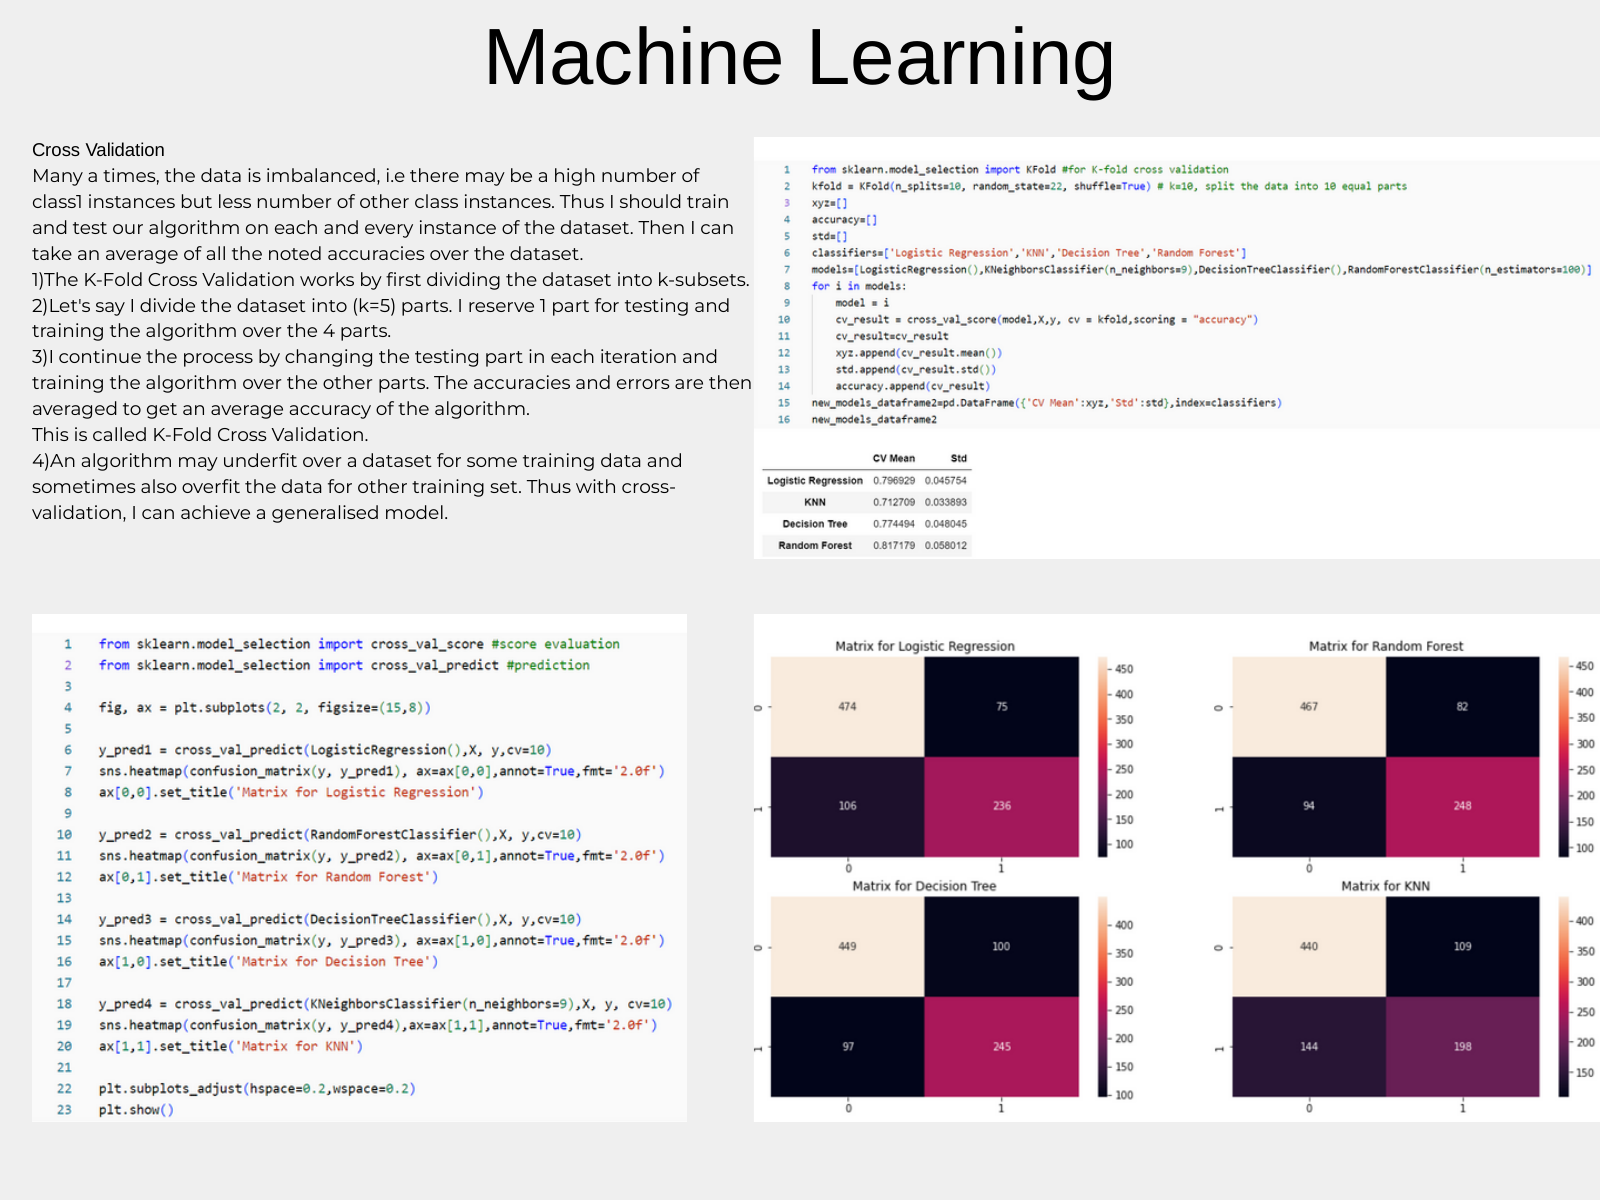

Machine Learning
Cross Validation
Many a times, the data is imbalanced, i.e there may be a high number of class1 instances but less number of other class instances. Thus I should train and test our algorithm on each and every instance of the dataset. Then I can take an average of all the noted accuracies over the dataset.
1)The K-Fold Cross Validation works by first dividing the dataset into k-subsets.
2)Let's say I divide the dataset into (k=5) parts. I reserve 1 part for testing and training the algorithm over the 4 parts.
3)I continue the process by changing the testing part in each iteration and training the algorithm over the other parts. The accuracies and errors are then averaged to get an average accuracy of the algorithm.
This is called K-Fold Cross Validation.
4)An algorithm may underfit over a dataset for some training data and sometimes also overfit the data for other training set. Thus with cross-validation, I can achieve a generalised model.